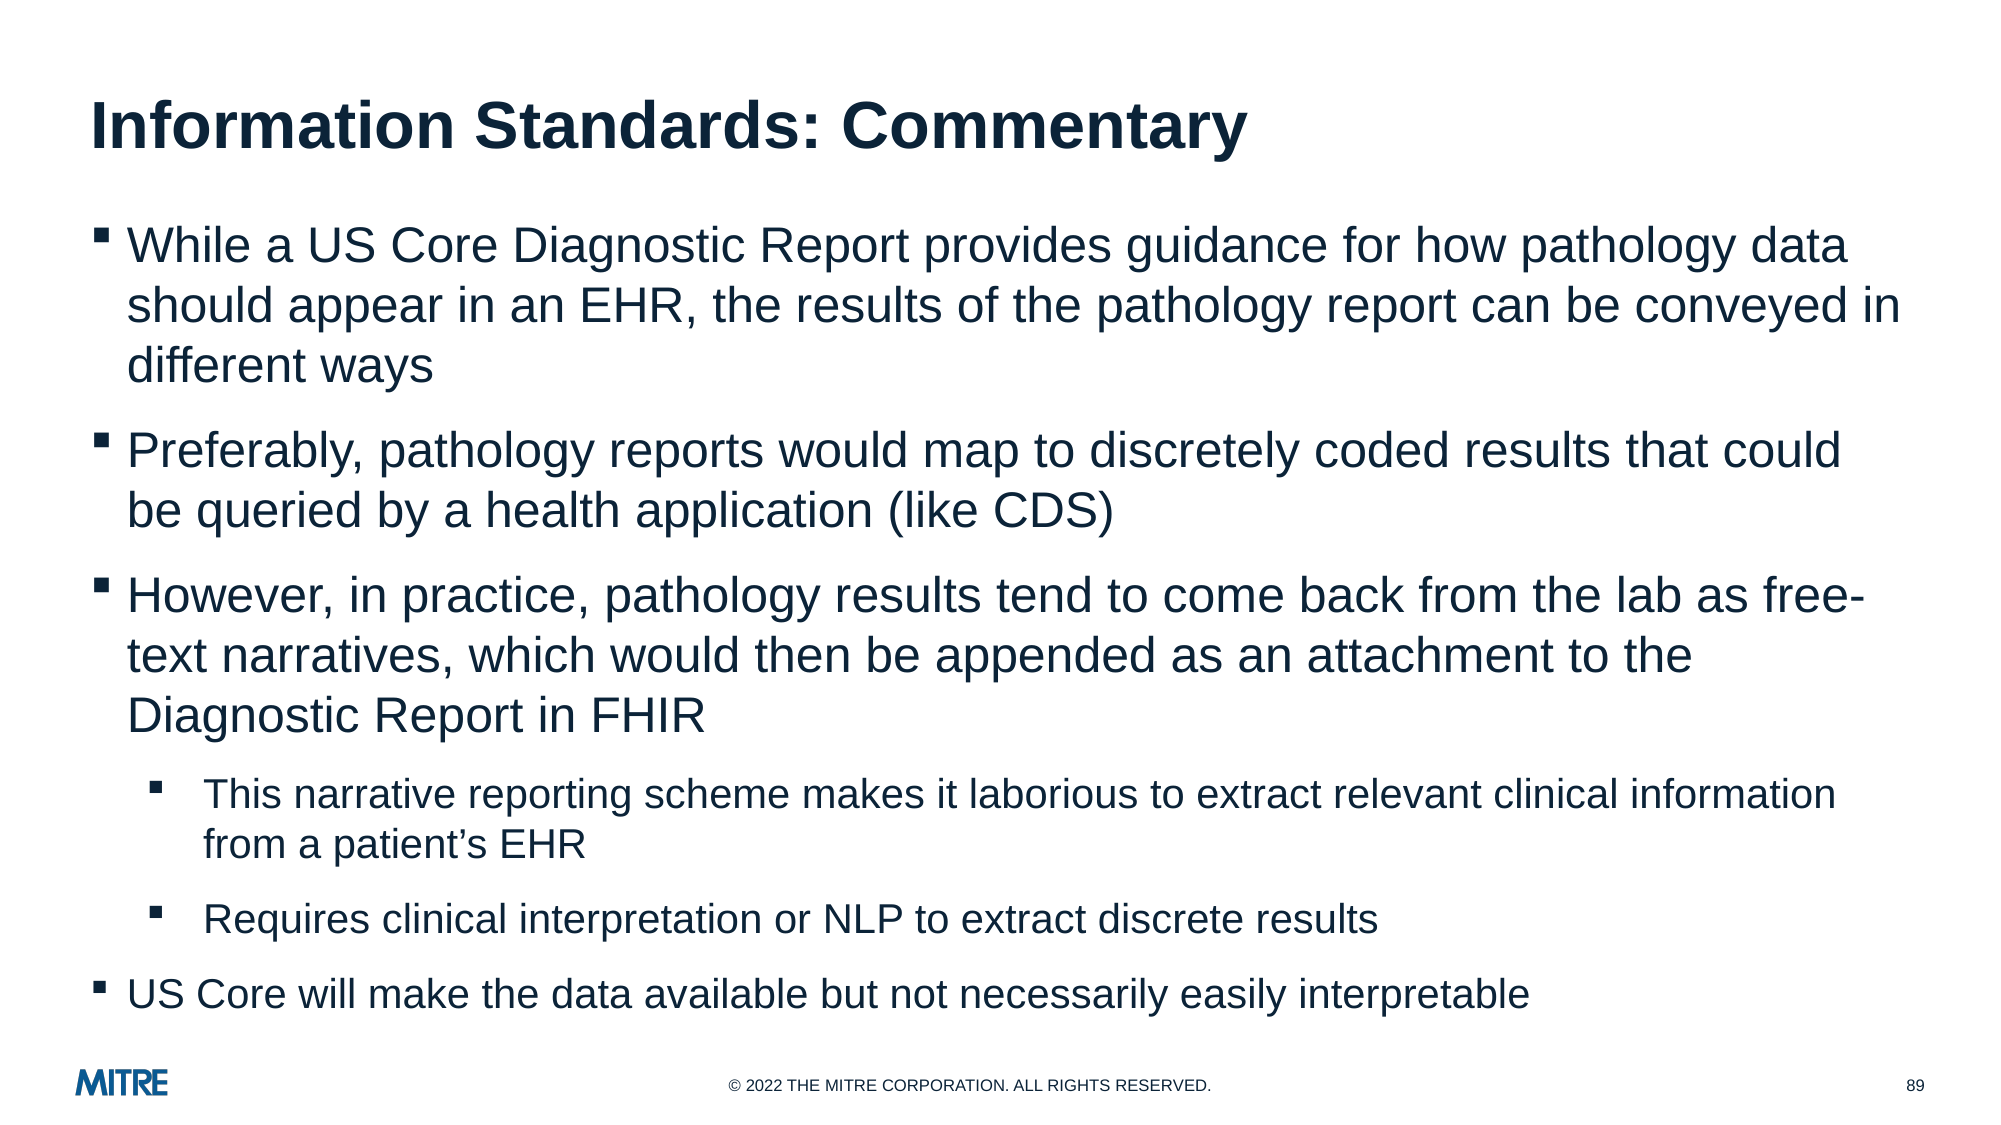

# Information Standards: Commentary
While a US Core Diagnostic Report provides guidance for how pathology data should appear in an EHR, the results of the pathology report can be conveyed in different ways
Preferably, pathology reports would map to discretely coded results that could be queried by a health application (like CDS)
However, in practice, pathology results tend to come back from the lab as free-text narratives, which would then be appended as an attachment to the Diagnostic Report in FHIR
This narrative reporting scheme makes it laborious to extract relevant clinical information from a patient’s EHR
Requires clinical interpretation or NLP to extract discrete results
US Core will make the data available but not necessarily easily interpretable
89